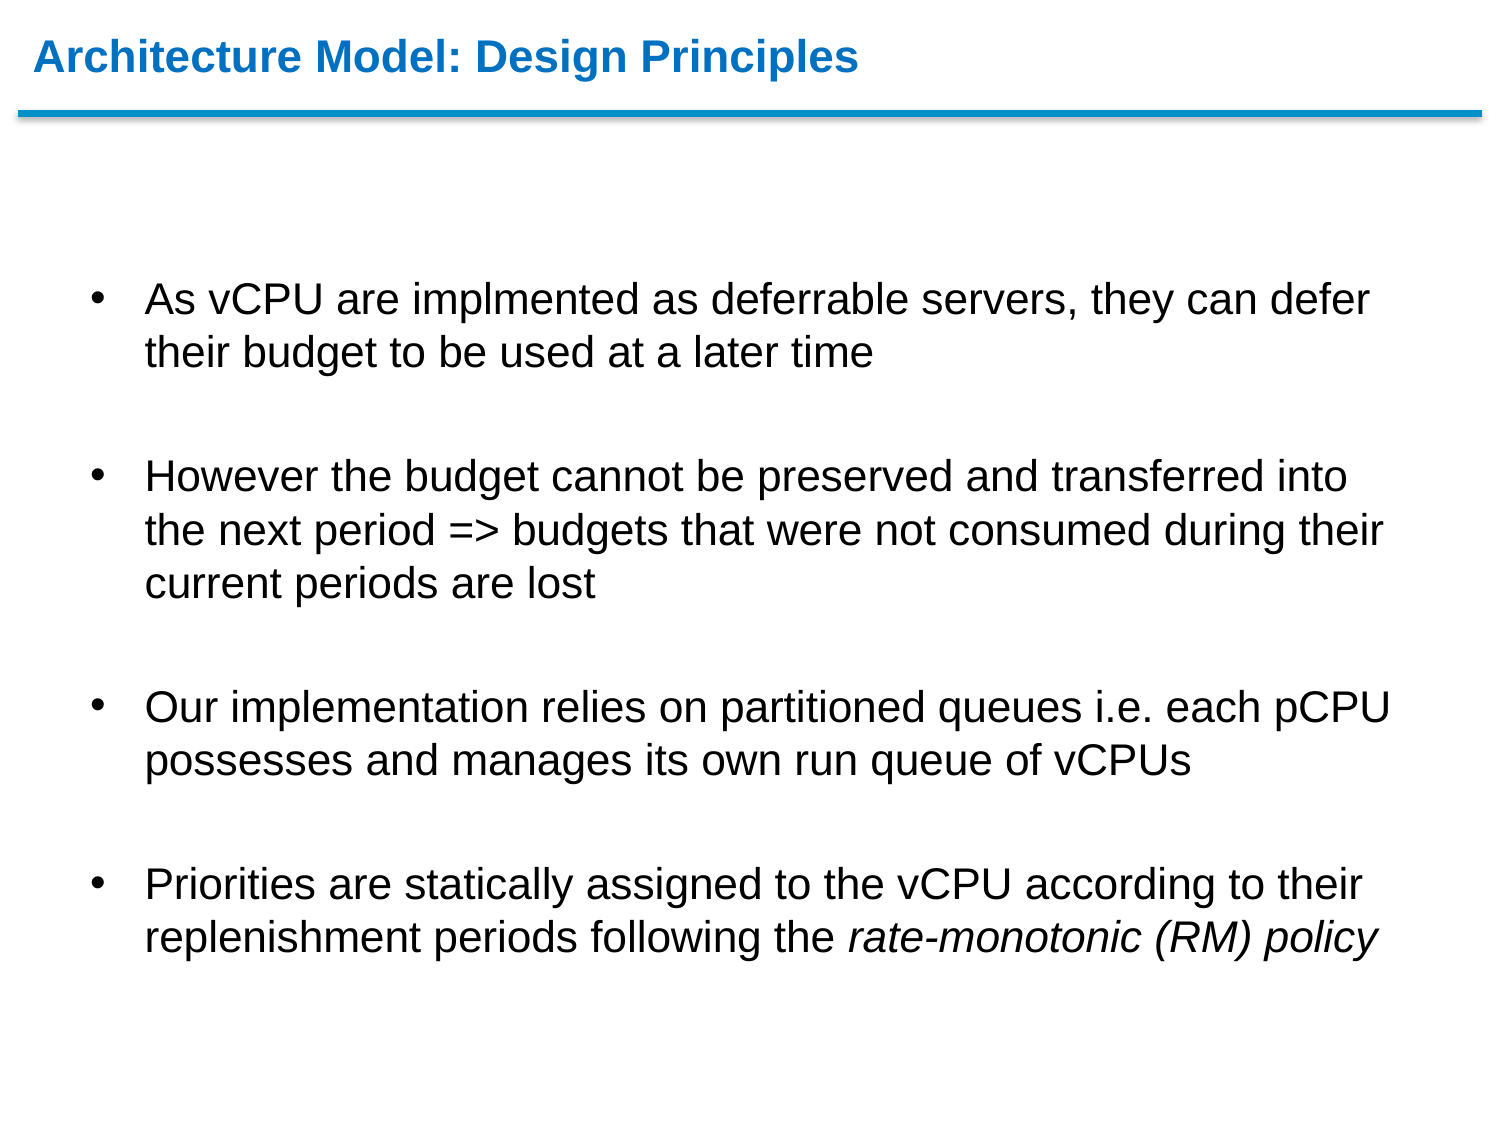

# Architecture Model: Design Principles
As vCPU are implmented as deferrable servers, they can defer their budget to be used at a later time

However the budget cannot be preserved and transferred into the next period => budgets that were not consumed during their current periods are lost

Our implementation relies on partitioned queues i.e. each pCPU possesses and manages its own run queue of vCPUs

Priorities are statically assigned to the vCPU according to their replenishment periods following the rate-monotonic (RM) policy